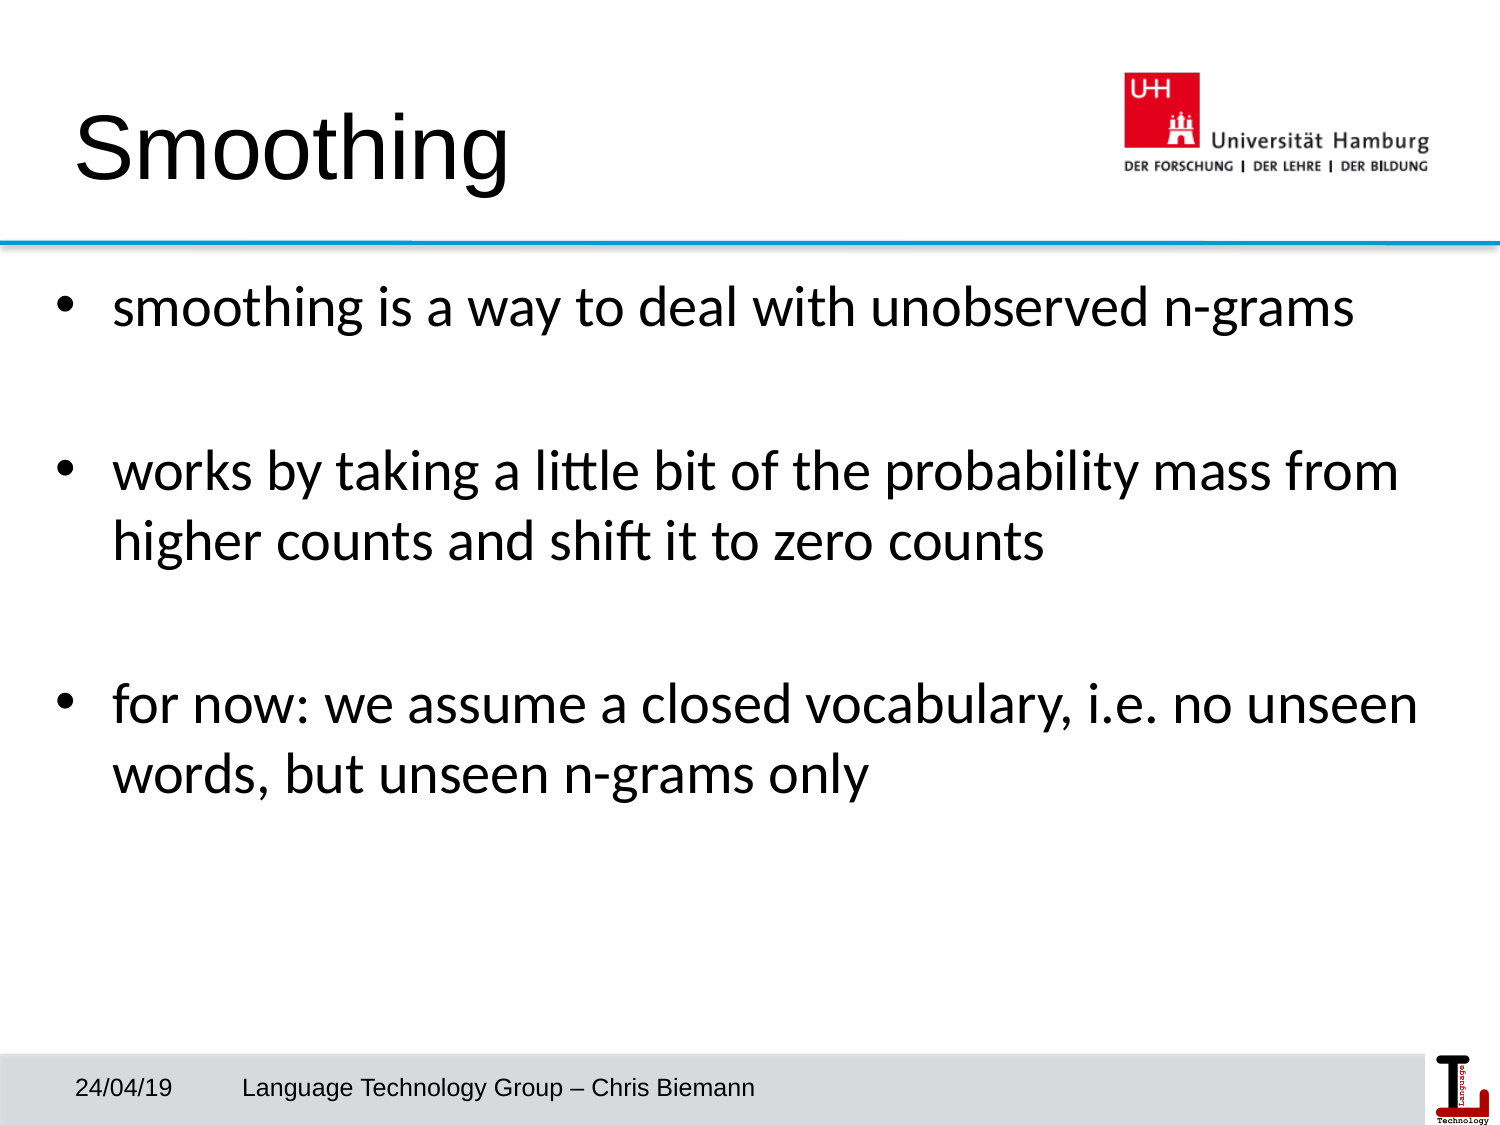

# Smoothing
smoothing is a way to deal with unobserved n-grams

works by taking a little bit of the probability mass from higher counts and shift it to zero counts

for now: we assume a closed vocabulary, i.e. no unseen words, but unseen n-grams only

24/04/19
 Language Technology Group – Chris Biemann